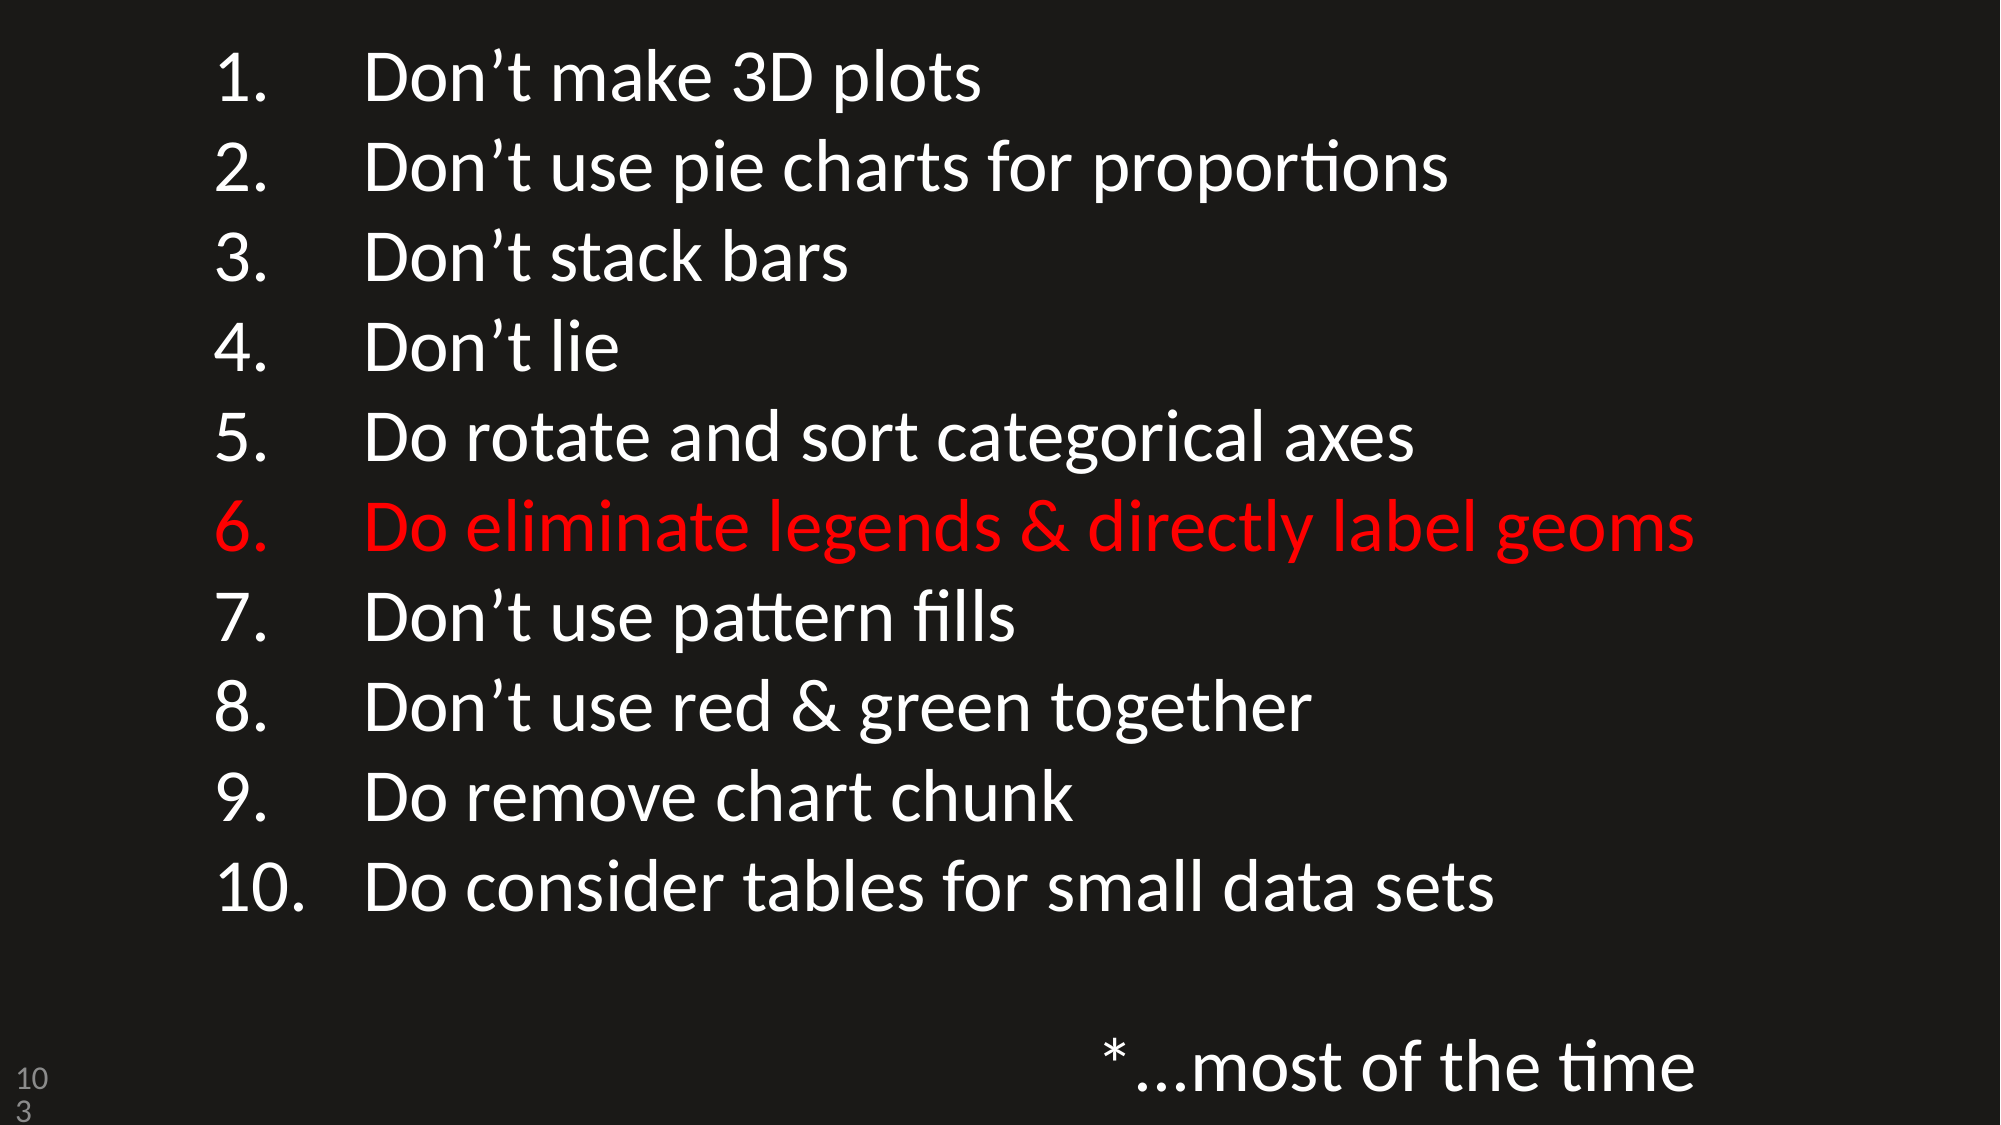

Don’t make 3D plots
Don’t use pie charts for proportions
Don’t stack bars
Don’t lie
Do rotate and sort categorical axes
Do eliminate legends & directly label geoms
Don’t use pattern fills
Don’t use red & green together
Do remove chart chunk
Do consider tables for small data sets

*...most of the time
103